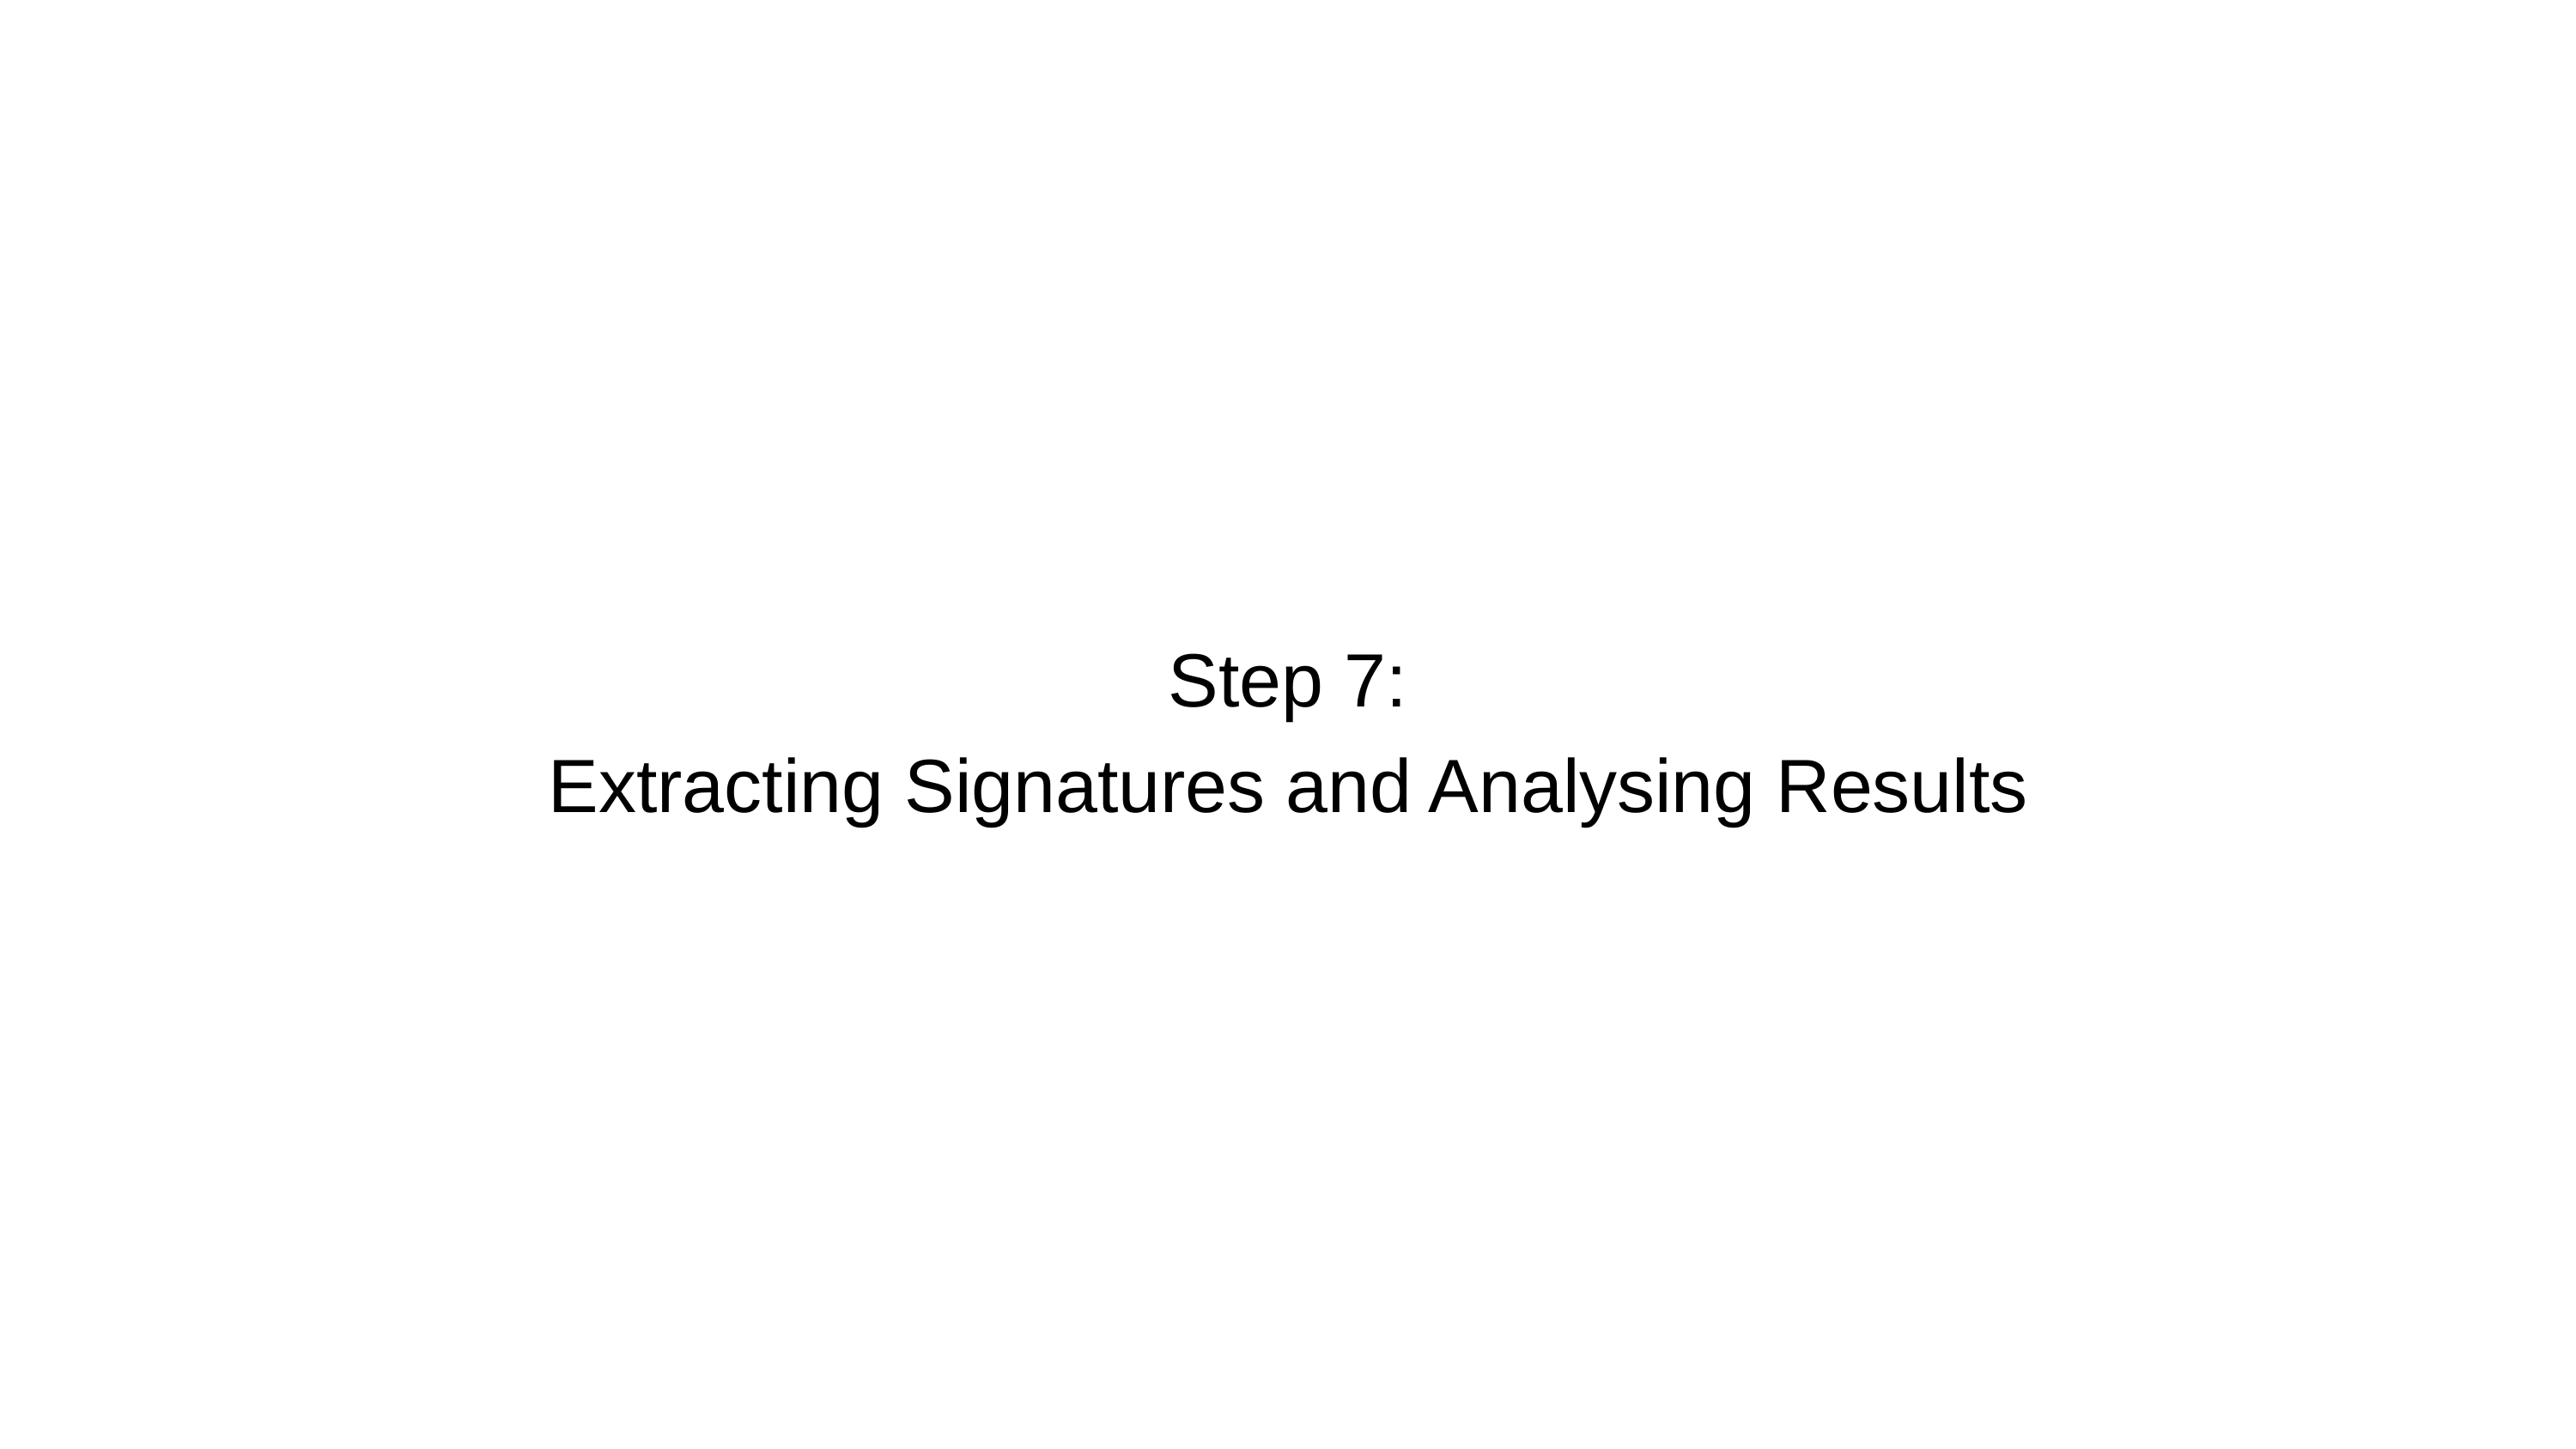

Step 7:
Extracting Signatures and Analysing Results